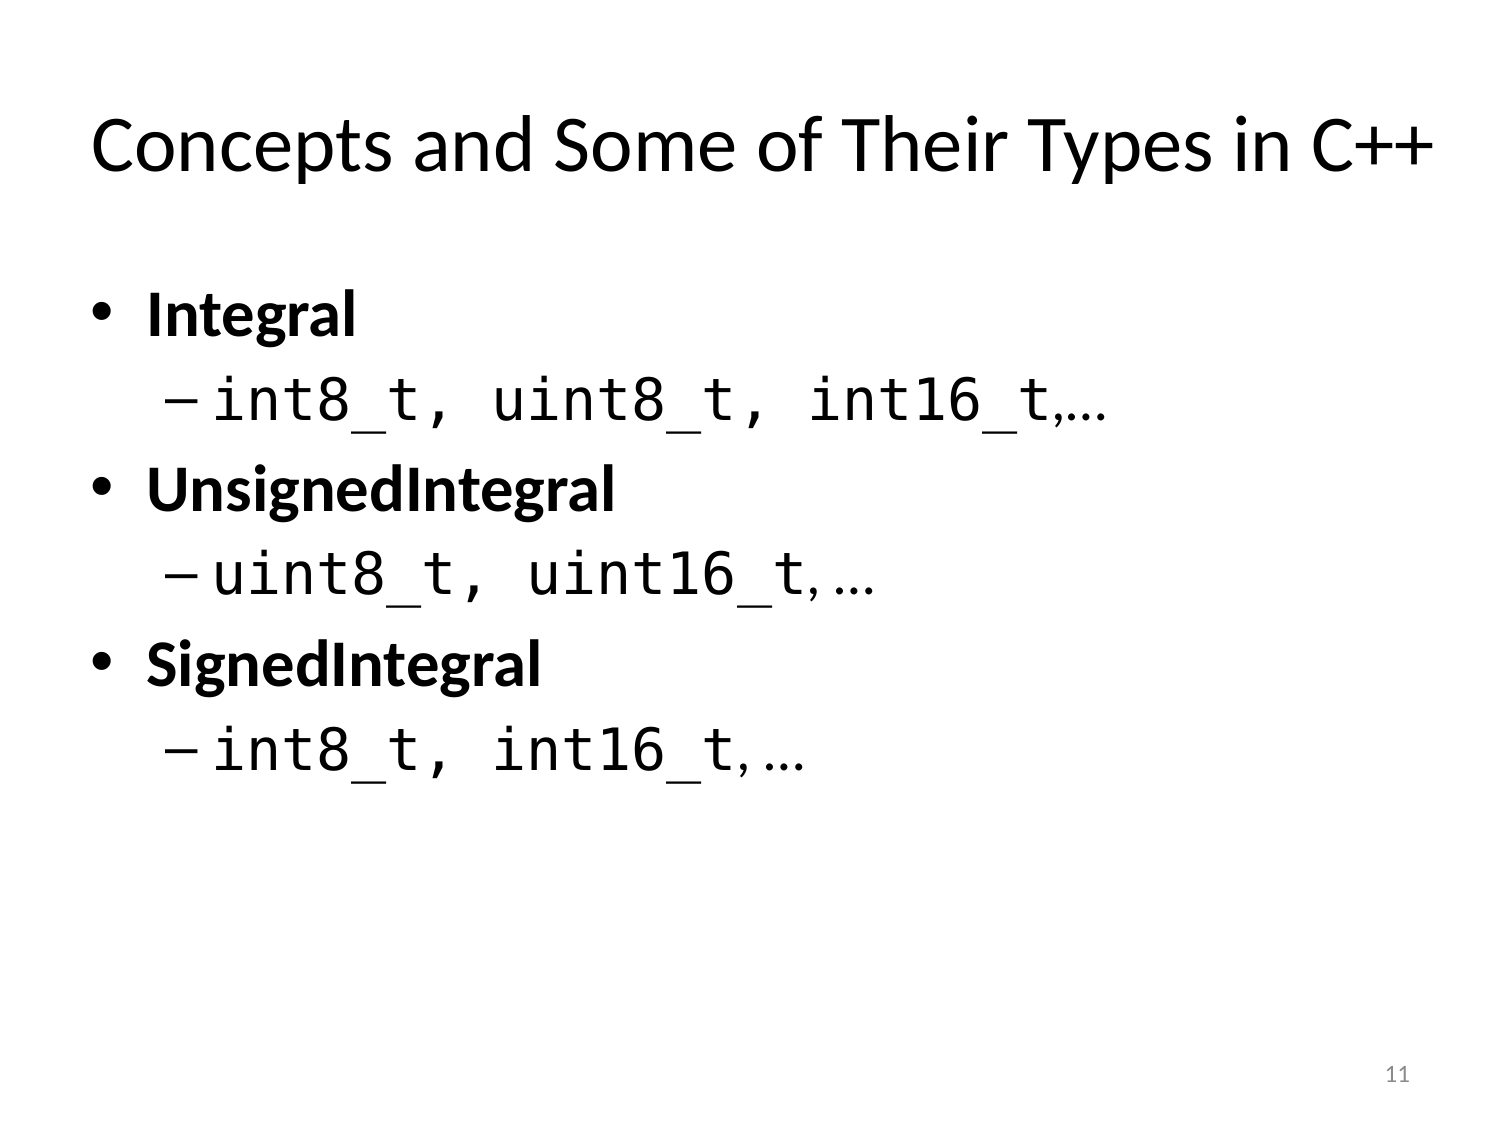

# Concepts and Some of Their Types in C++
Integral
int8_t, uint8_t, int16_t,…
UnsignedIntegral
uint8_t, uint16_t, …
SignedIntegral
int8_t, int16_t, …

11